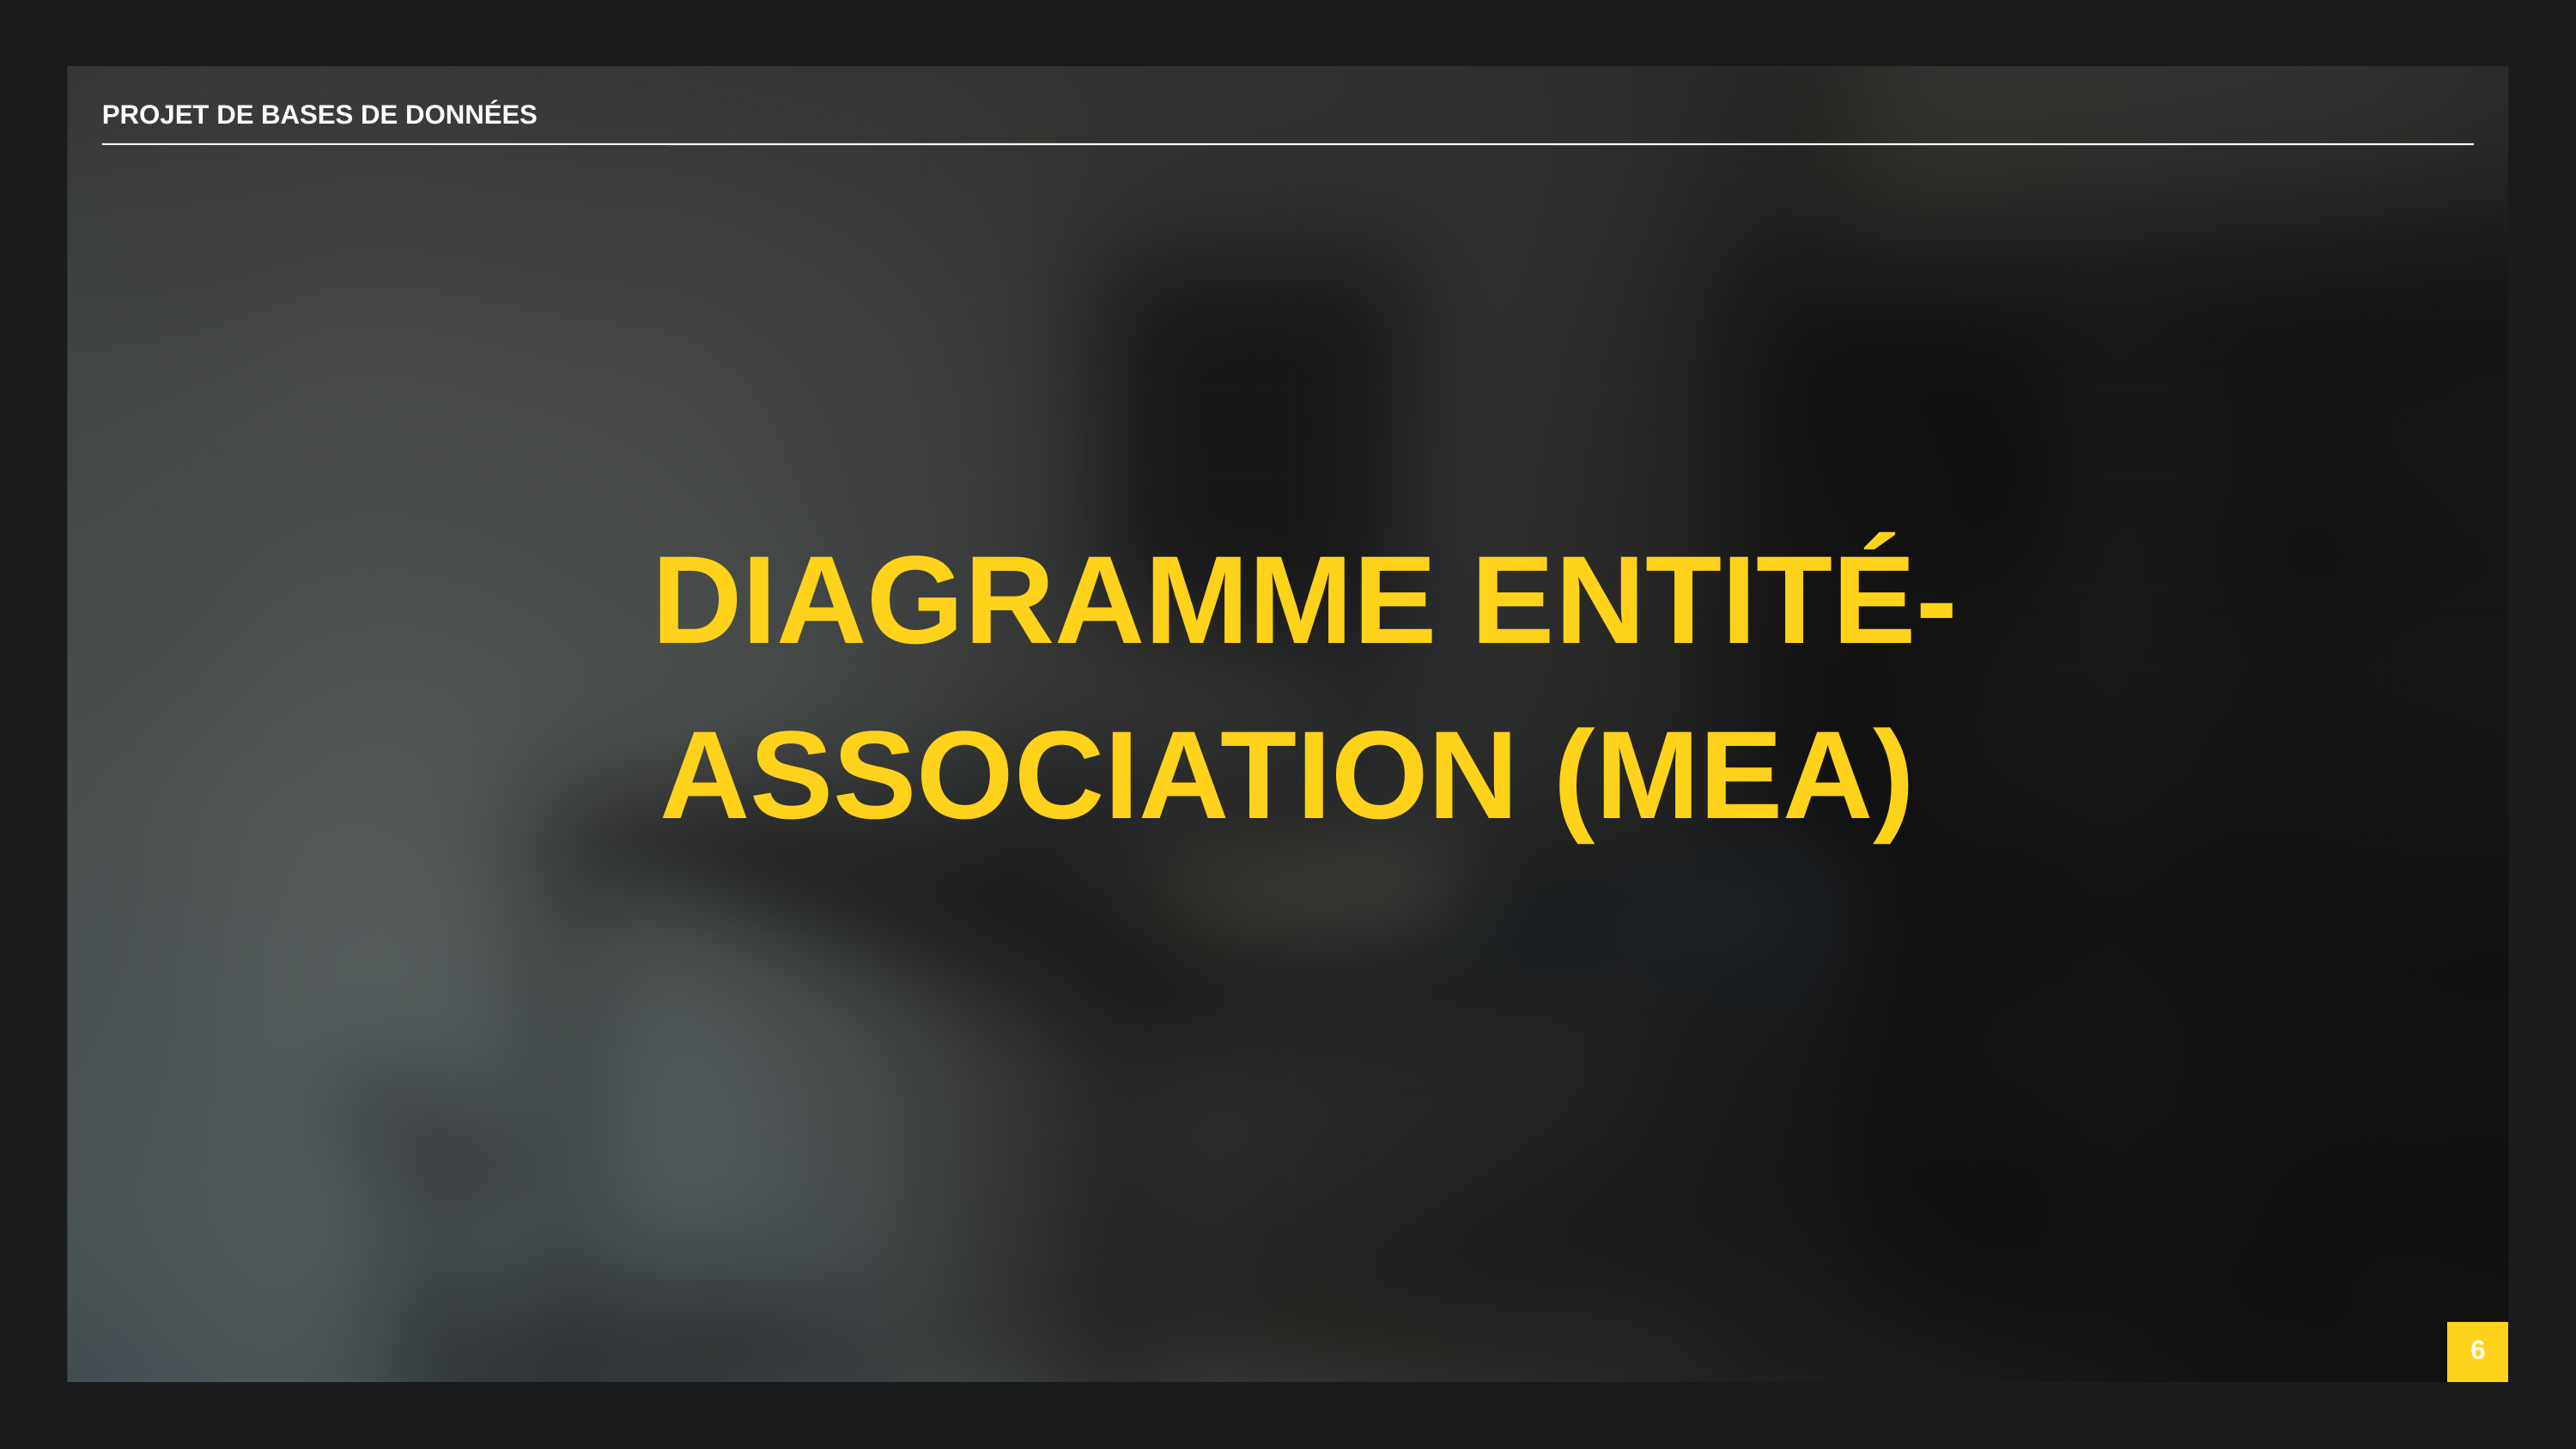

PROJET DE BASES DE DONNÉES

 DIAGRAMME ENTITÉ-ASSOCIATION (MEA)

6